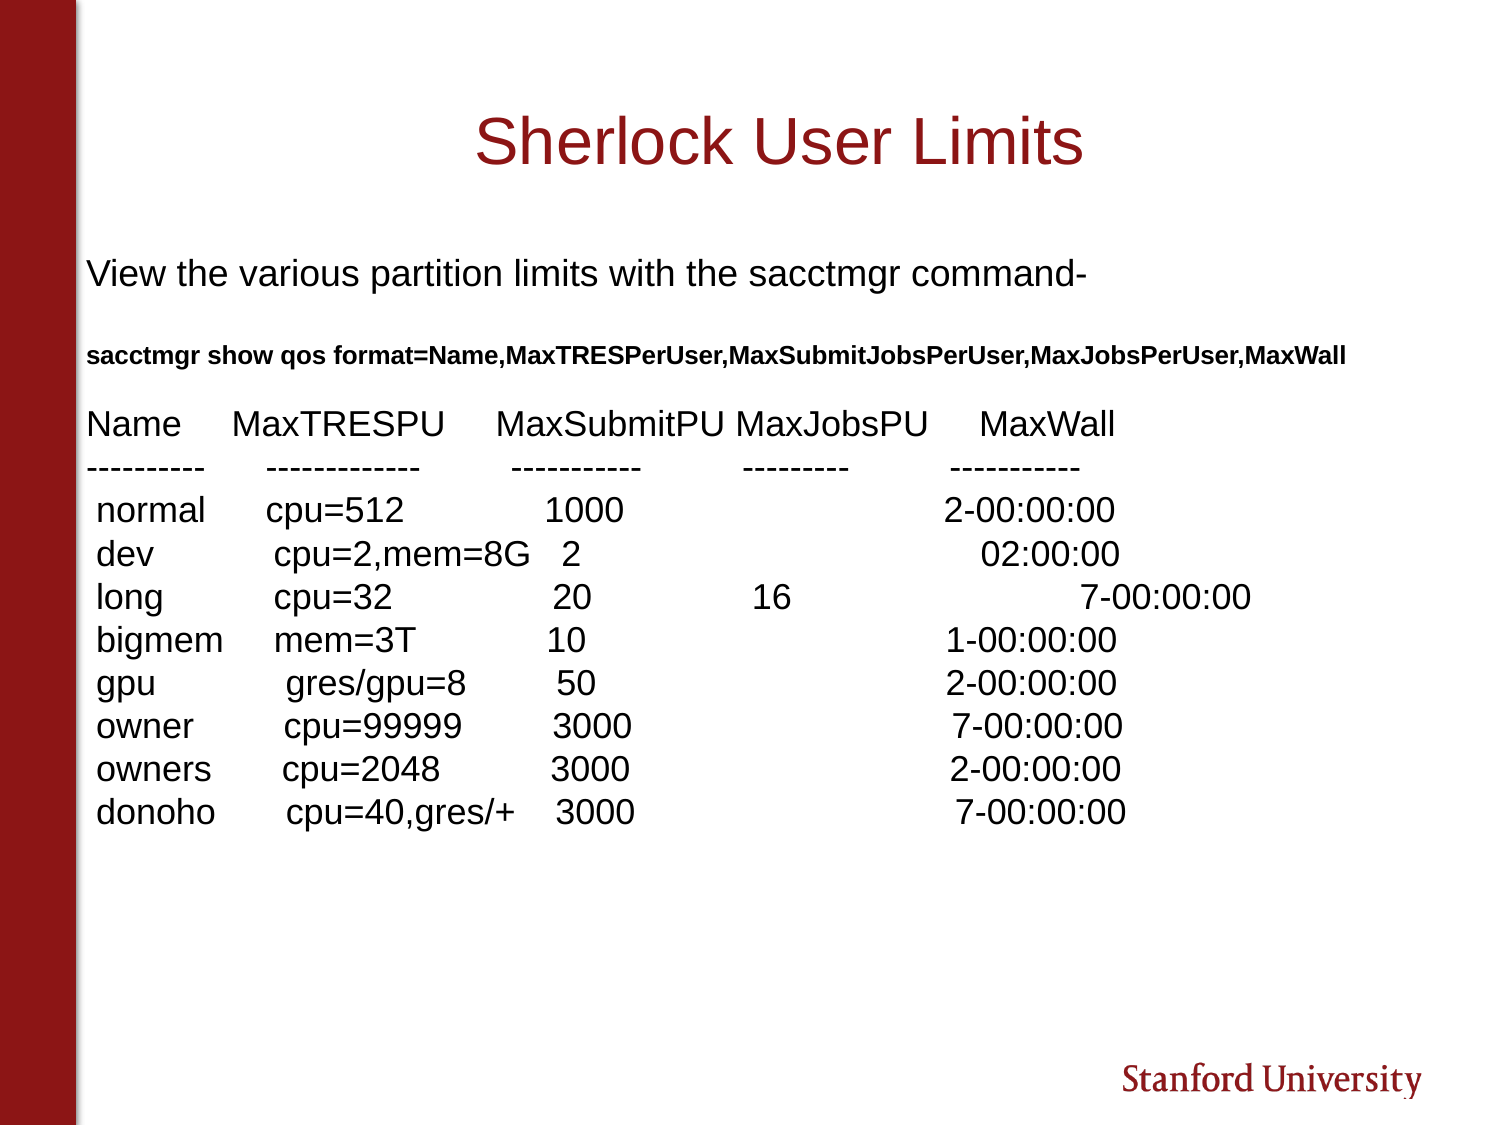

# Sherlock User Limits
View the various partition limits with the sacctmgr command-

sacctmgr show qos format=Name,MaxTRESPerUser,MaxSubmitJobsPerUser,MaxJobsPerUser,MaxWall

Name     MaxTRESPU     MaxSubmitPU MaxJobsPU     MaxWall
----------      -------------         -----------          ---------          -----------
 normal      cpu=512              1000                                2-00:00:00
 dev            cpu=2,mem=8G   2                                        02:00:00
 long           cpu=32                20                16  	             7-00:00:00
 bigmem     mem=3T             10                                    1-00:00:00
 gpu             gres/gpu=8         50                                   2-00:00:00
 owner         cpu=99999         3000                                7-00:00:00
 owners       cpu=2048           3000                                2-00:00:00
 donoho       cpu=40,gres/+    3000                                7-00:00:00